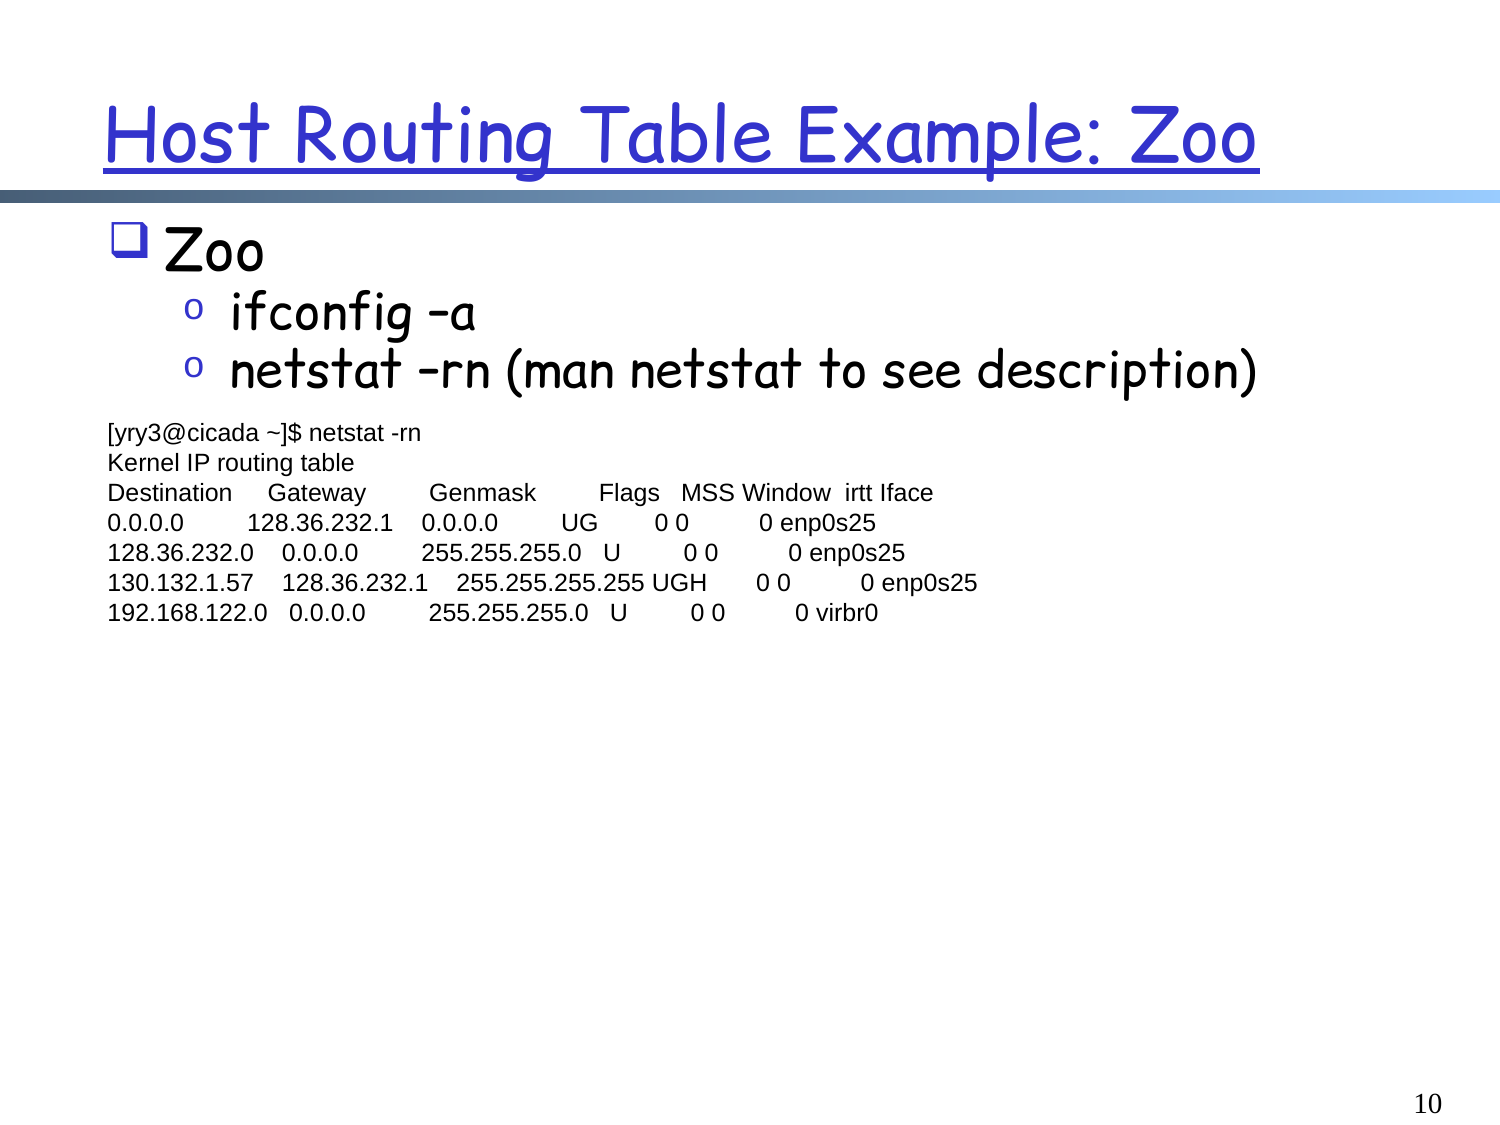

# Host Routing Table Example: Zoo
Zoo
ifconfig –a
netstat –rn (man netstat to see description)
[yry3@cicada ~]$ netstat -rn
Kernel IP routing table
Destination     Gateway         Genmask         Flags   MSS Window  irtt Iface
0.0.0.0         128.36.232.1    0.0.0.0         UG        0 0          0 enp0s25
128.36.232.0    0.0.0.0         255.255.255.0   U         0 0          0 enp0s25
130.132.1.57    128.36.232.1    255.255.255.255 UGH       0 0          0 enp0s25
192.168.122.0   0.0.0.0         255.255.255.0   U         0 0          0 virbr0
10